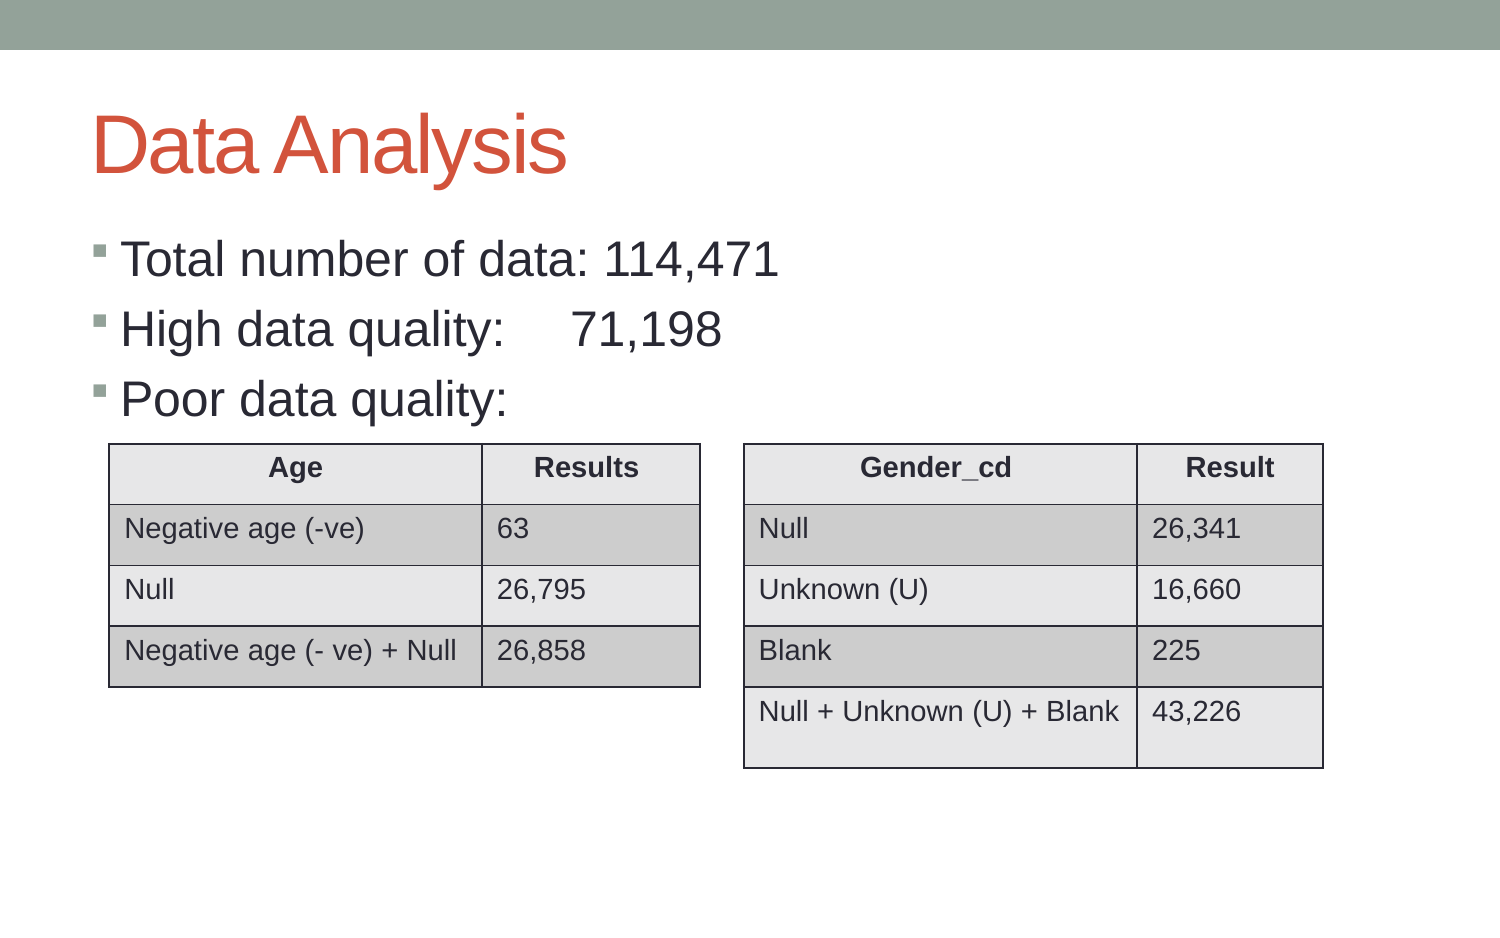

# Data Analysis
Total number of data: 114,471
High data quality:	71,198
Poor data quality:

| Age | Results |
| --- | --- |
| Negative age (-ve) | 63 |
| Null | 26,795 |
| Negative age (- ve) + Null | 26,858 |
| Gender\_cd | Result |
| --- | --- |
| Null | 26,341 |
| Unknown (U) | 16,660 |
| Blank | 225 |
| Null + Unknown (U) + Blank | 43,226 |